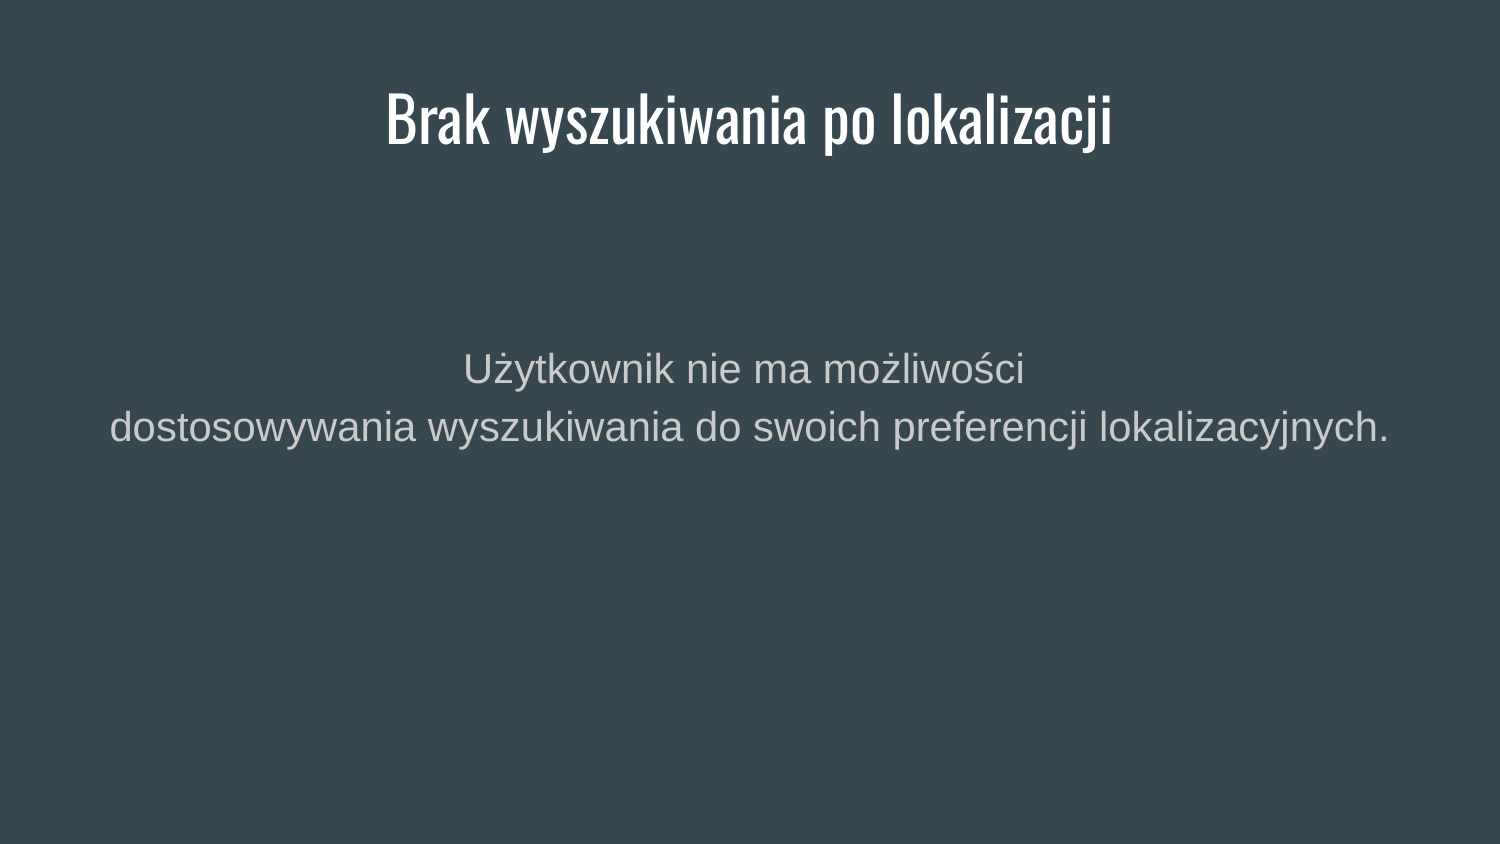

Brak wyszukiwania po lokalizacji
Użytkownik nie ma możliwości
dostosowywania wyszukiwania do swoich preferencji lokalizacyjnych.